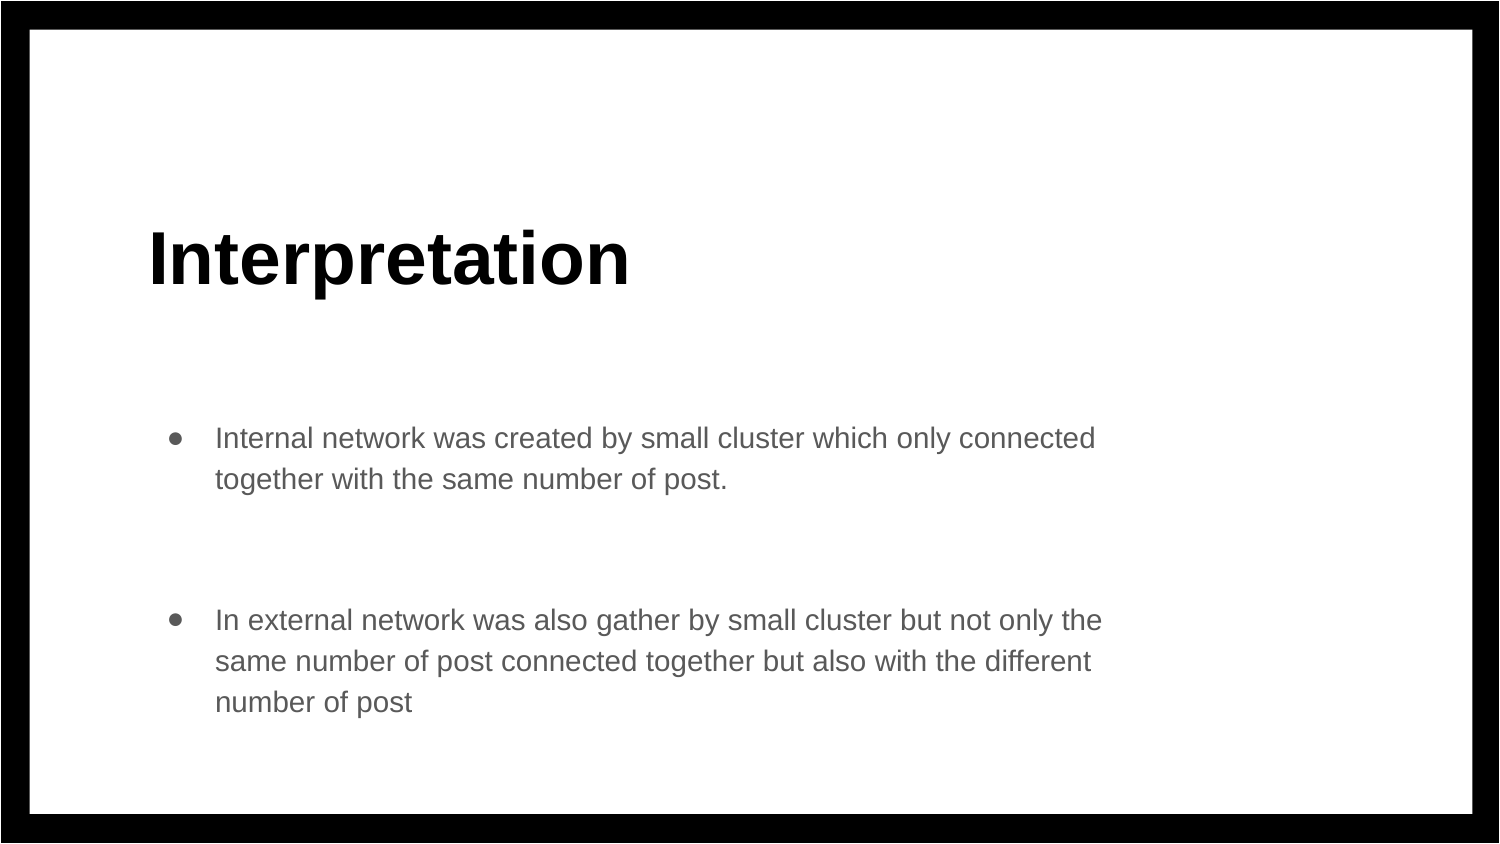

# Interpretation
Internal network was created by small cluster which only connected together with the same number of post.

In external network was also gather by small cluster but not only the same number of post connected together but also with the different number of post